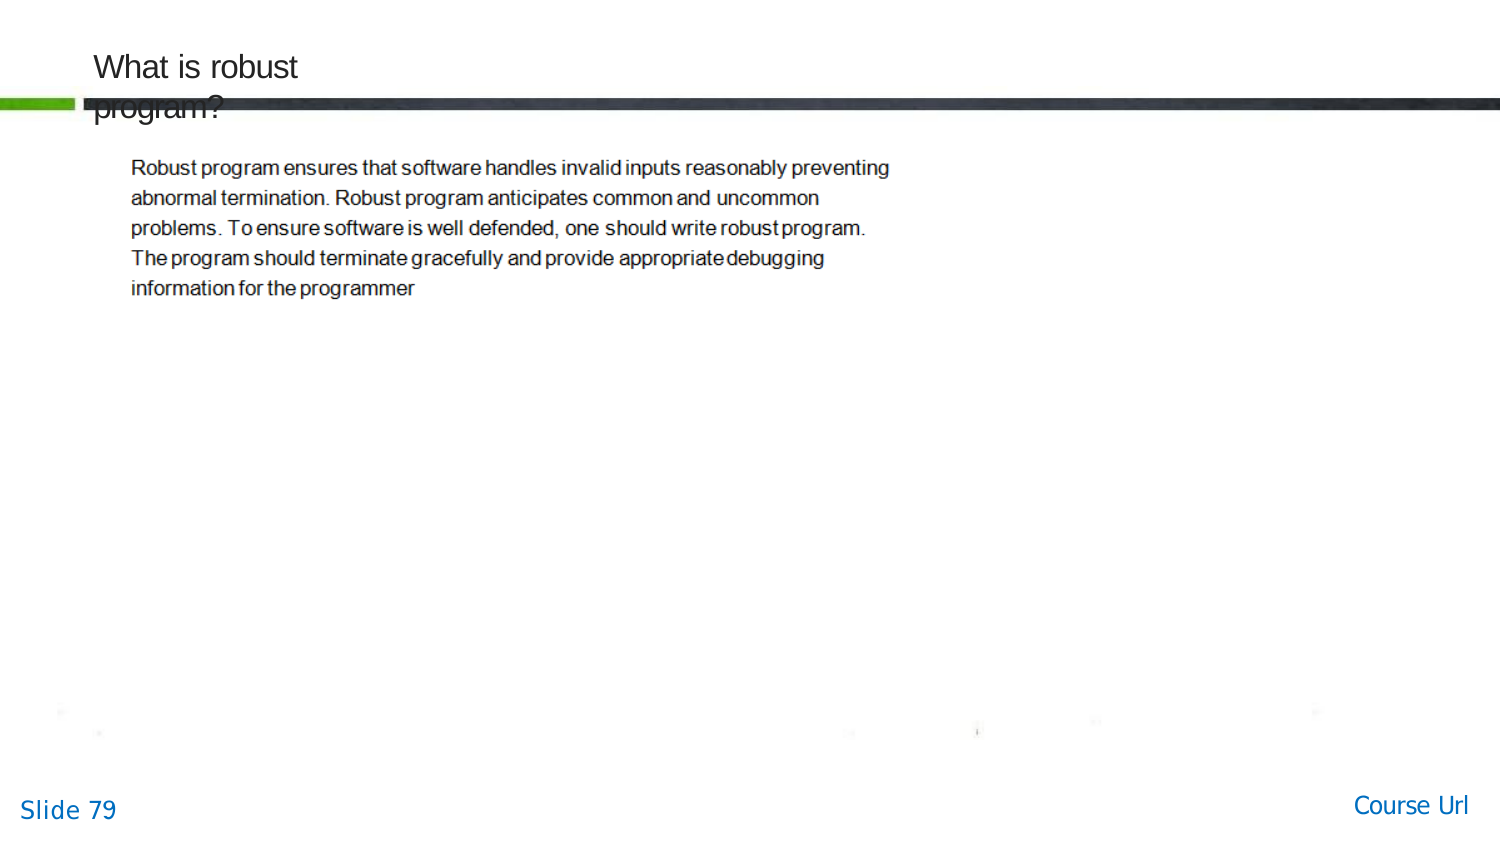

What is robust program?

Course Url
Slide 79